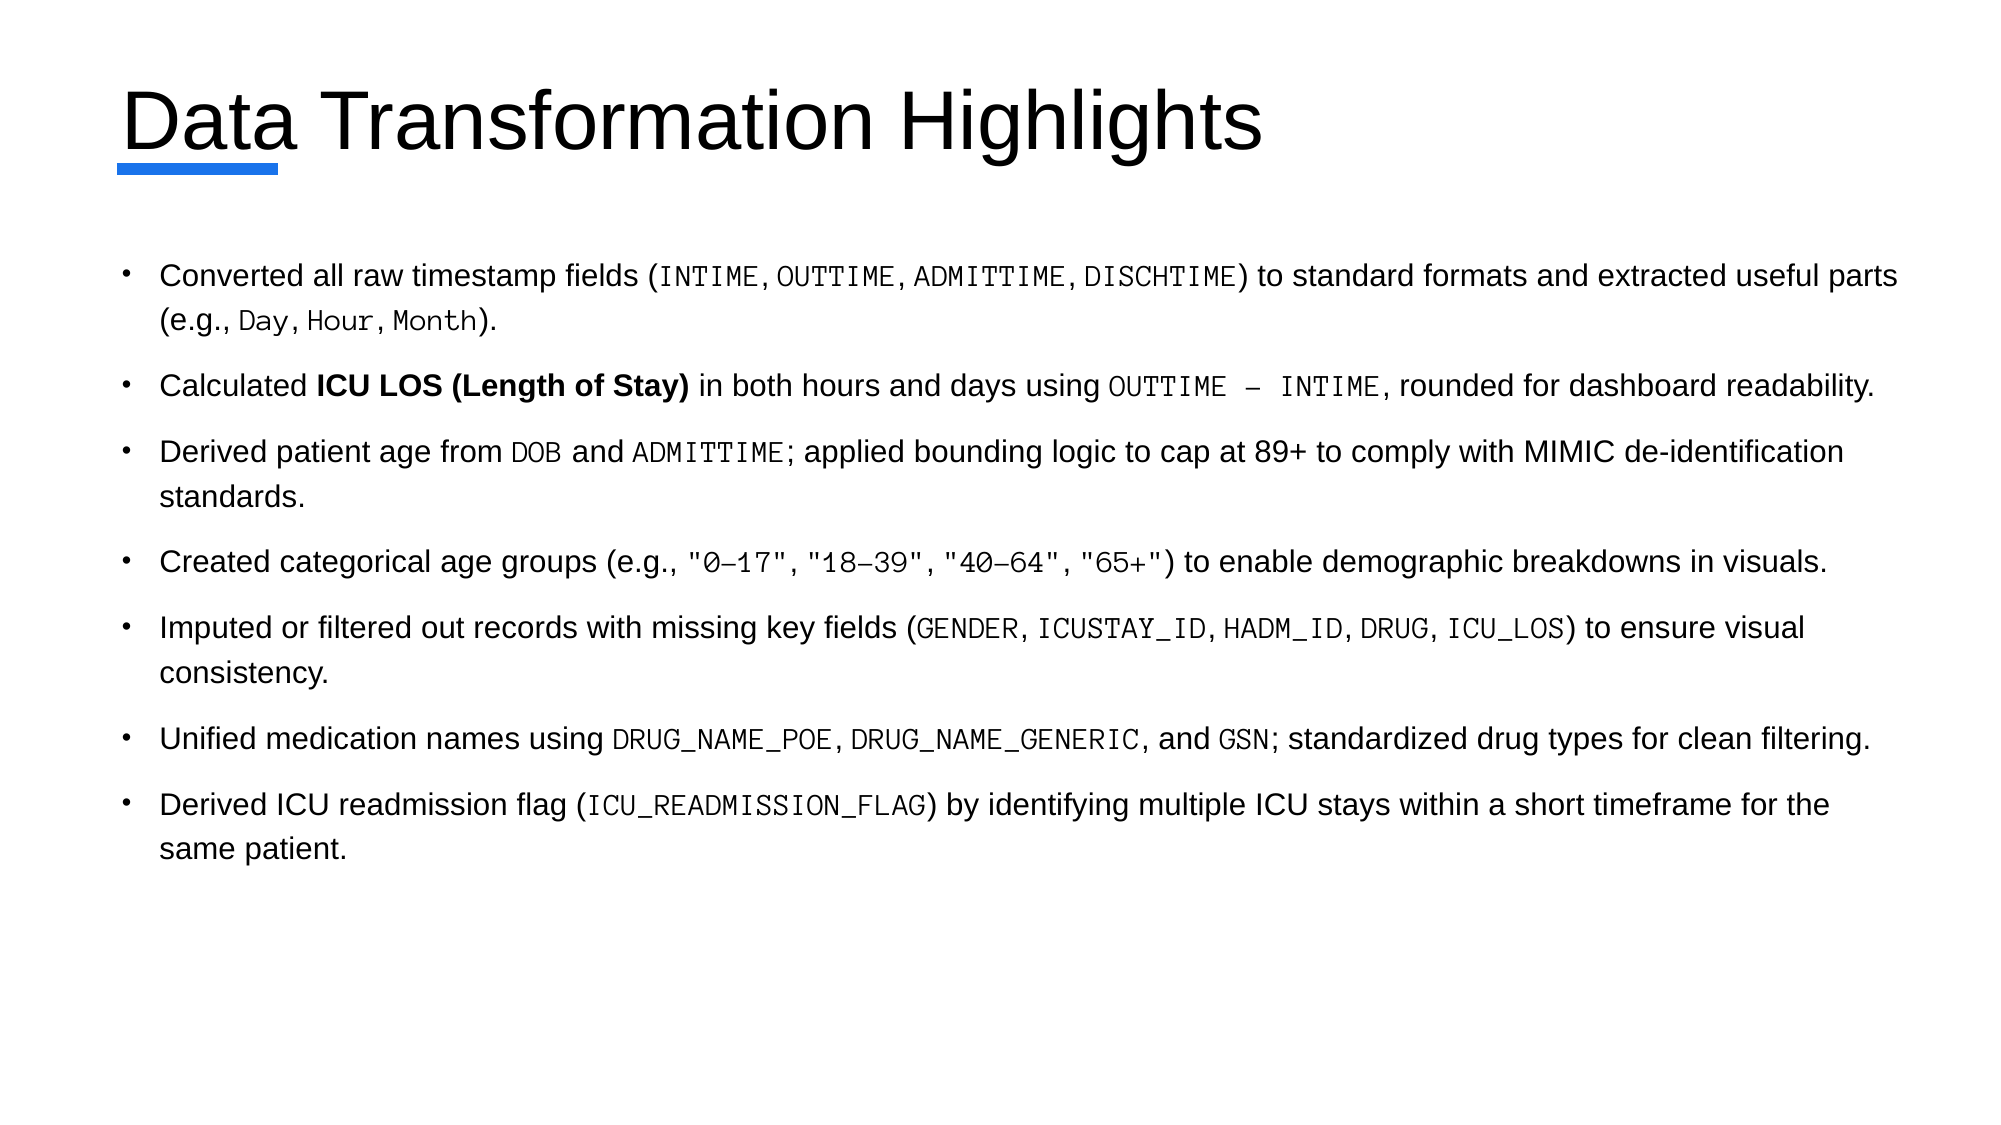

# Data Transformation Highlights
Converted all raw timestamp fields (INTIME, OUTTIME, ADMITTIME, DISCHTIME) to standard formats and extracted useful parts (e.g., Day, Hour, Month).
Calculated ICU LOS (Length of Stay) in both hours and days using OUTTIME - INTIME, rounded for dashboard readability.
Derived patient age from DOB and ADMITTIME; applied bounding logic to cap at 89+ to comply with MIMIC de-identification standards.
Created categorical age groups (e.g., "0–17", "18–39", "40–64", "65+") to enable demographic breakdowns in visuals.
Imputed or filtered out records with missing key fields (GENDER, ICUSTAY_ID, HADM_ID, DRUG, ICU_LOS) to ensure visual consistency.
Unified medication names using DRUG_NAME_POE, DRUG_NAME_GENERIC, and GSN; standardized drug types for clean filtering.
Derived ICU readmission flag (ICU_READMISSION_FLAG) by identifying multiple ICU stays within a short timeframe for the same patient.